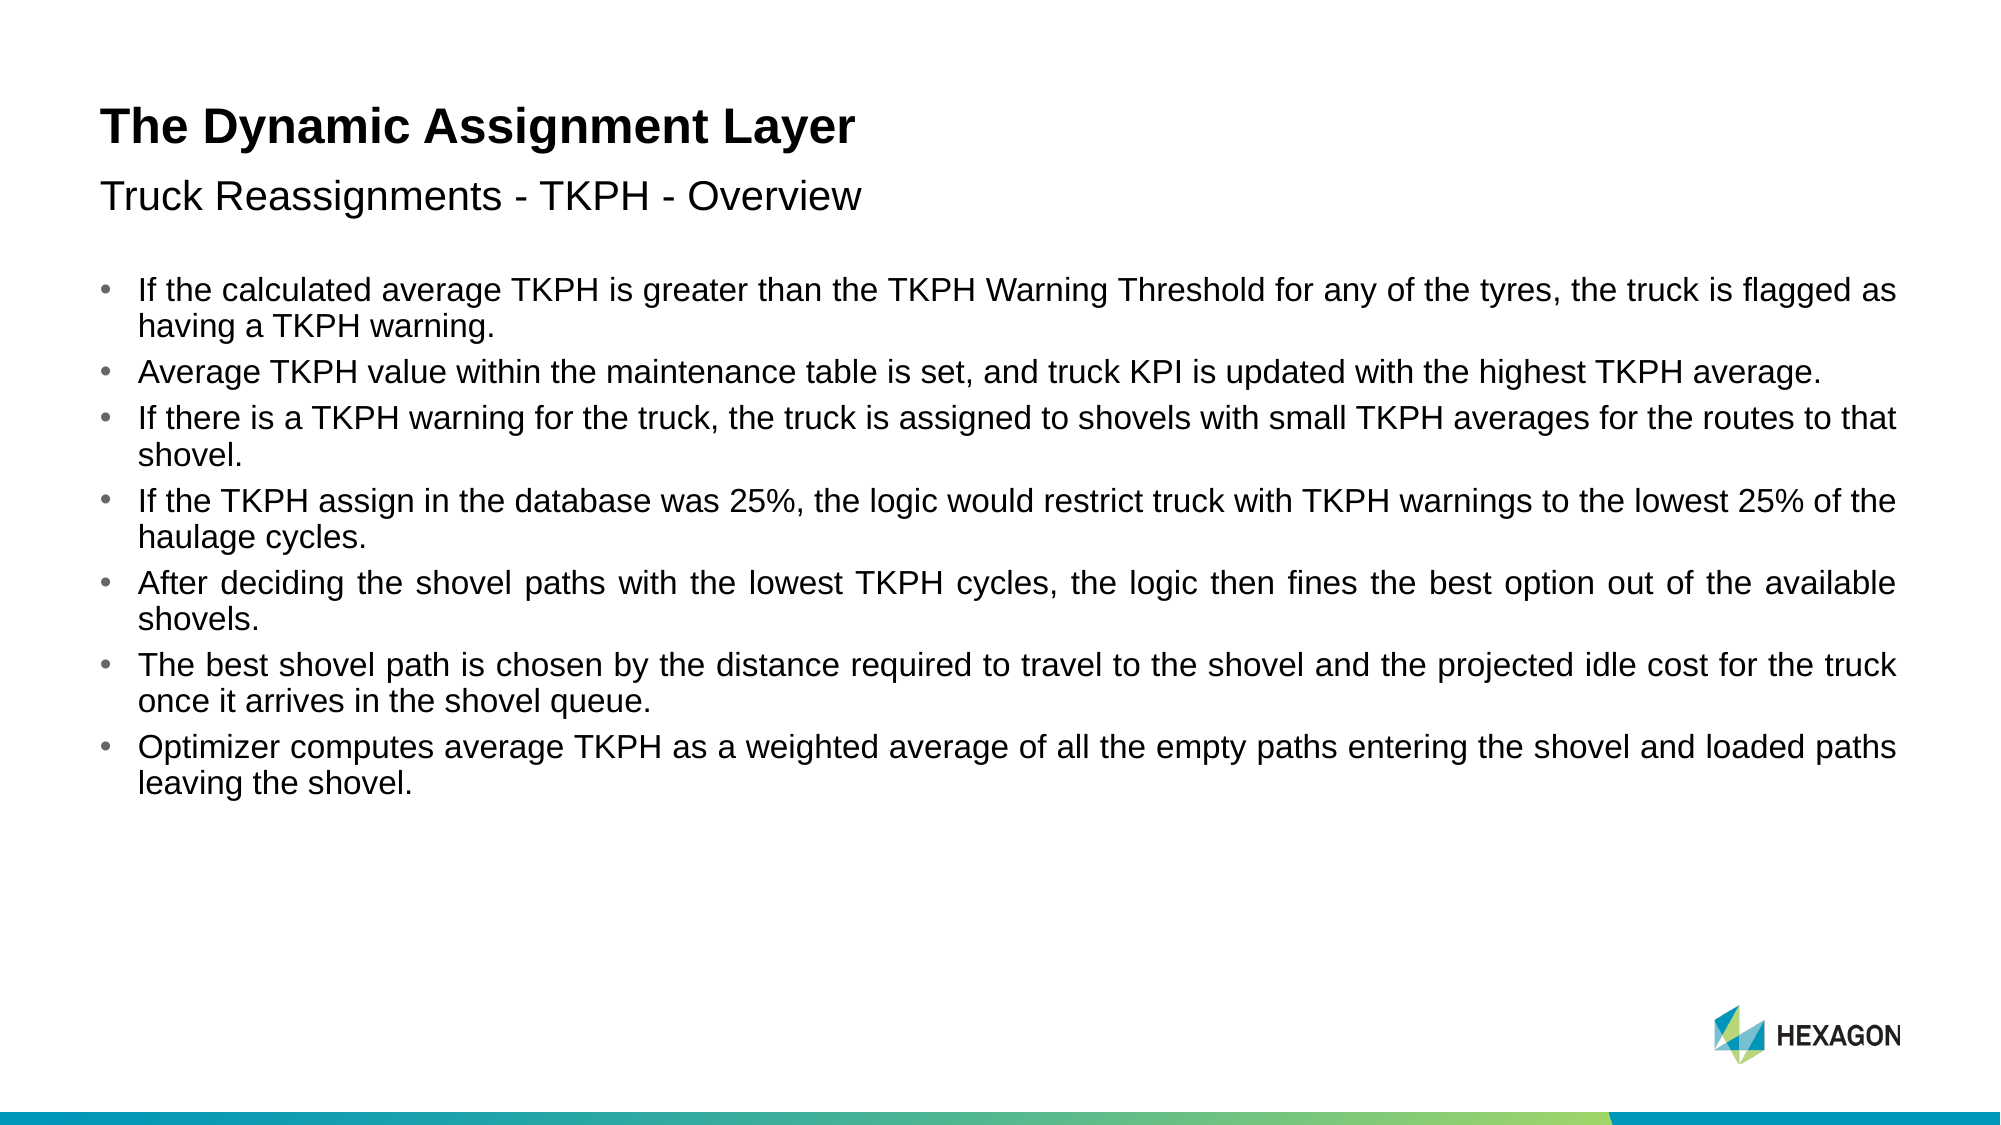

# The Dynamic Assignment Layer
Truck Reassignments - TKPH - Overview
If the calculated average TKPH is greater than the TKPH Warning Threshold for any of the tyres, the truck is flagged as having a TKPH warning.
Average TKPH value within the maintenance table is set, and truck KPI is updated with the highest TKPH average.
If there is a TKPH warning for the truck, the truck is assigned to shovels with small TKPH averages for the routes to that shovel.
If the TKPH assign in the database was 25%, the logic would restrict truck with TKPH warnings to the lowest 25% of the haulage cycles.
After deciding the shovel paths with the lowest TKPH cycles, the logic then fines the best option out of the available shovels.
The best shovel path is chosen by the distance required to travel to the shovel and the projected idle cost for the truck once it arrives in the shovel queue.
Optimizer computes average TKPH as a weighted average of all the empty paths entering the shovel and loaded paths leaving the shovel.